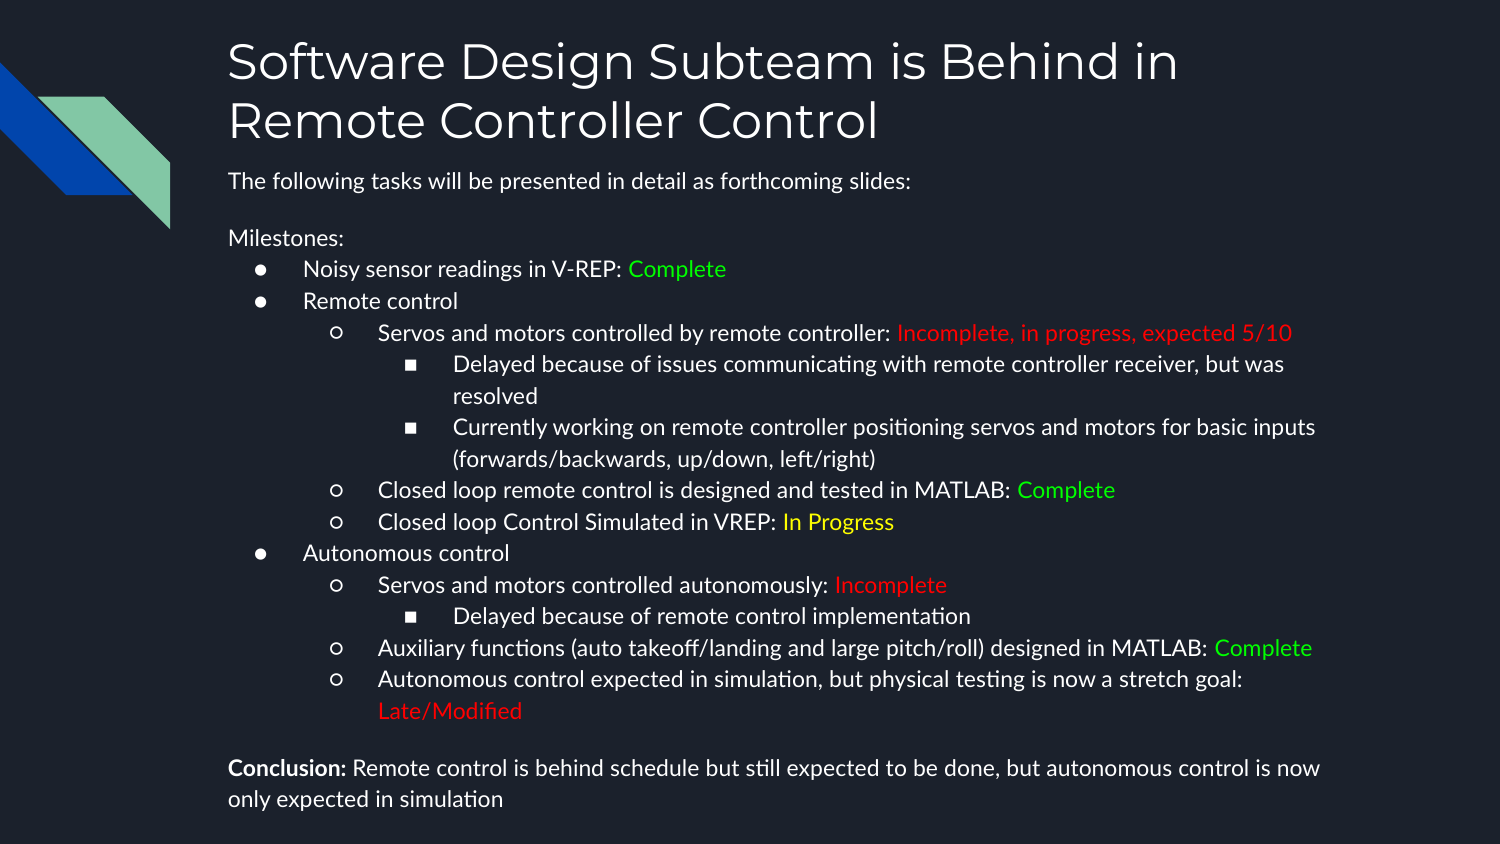

# Software Design Subteam is Behind in Remote Controller Control
The following tasks will be presented in detail as forthcoming slides:
Milestones:
Noisy sensor readings in V-REP: Complete
Remote control
Servos and motors controlled by remote controller: Incomplete, in progress, expected 5/10
Delayed because of issues communicating with remote controller receiver, but was resolved
Currently working on remote controller positioning servos and motors for basic inputs (forwards/backwards, up/down, left/right)
Closed loop remote control is designed and tested in MATLAB: Complete
Closed loop Control Simulated in VREP: In Progress
Autonomous control
Servos and motors controlled autonomously: Incomplete
Delayed because of remote control implementation
Auxiliary functions (auto takeoff/landing and large pitch/roll) designed in MATLAB: Complete
Autonomous control expected in simulation, but physical testing is now a stretch goal: Late/Modified
Conclusion: Remote control is behind schedule but still expected to be done, but autonomous control is now only expected in simulation